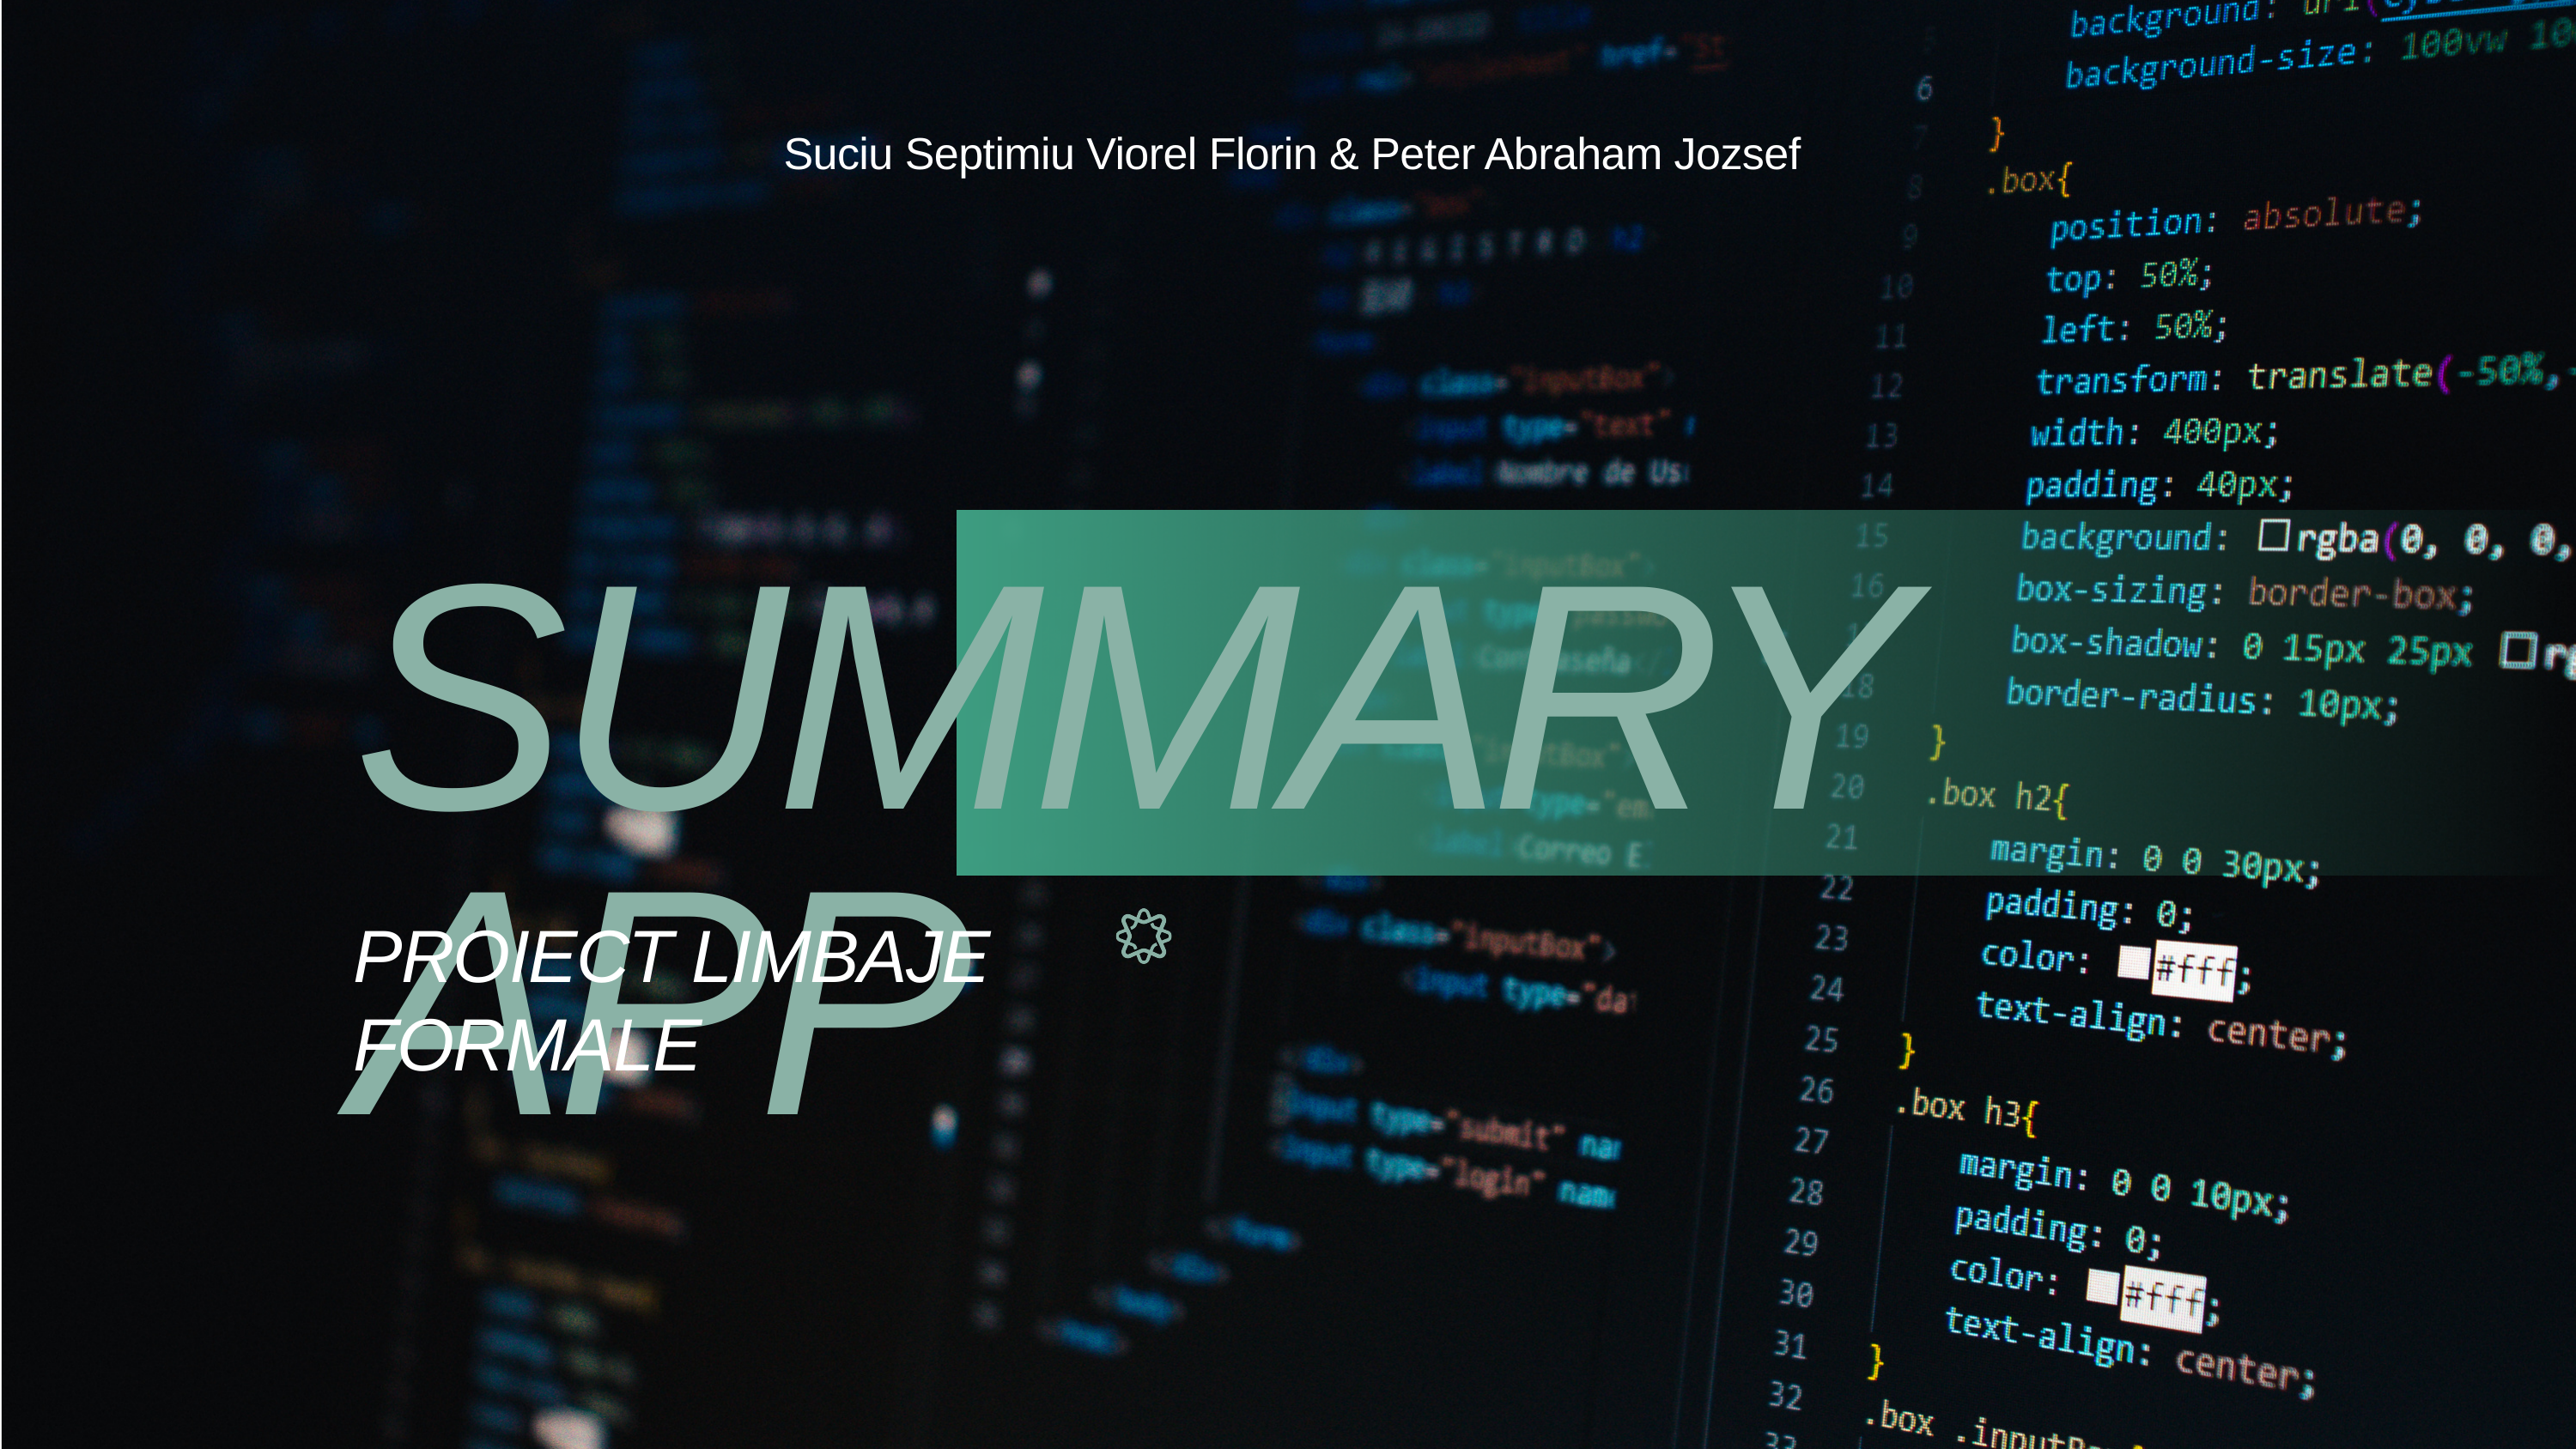

Suciu Septimiu Viorel Florin & Peter Abraham Jozsef

SUMMARY APP
PROIECT LIMBAJE FORMALE